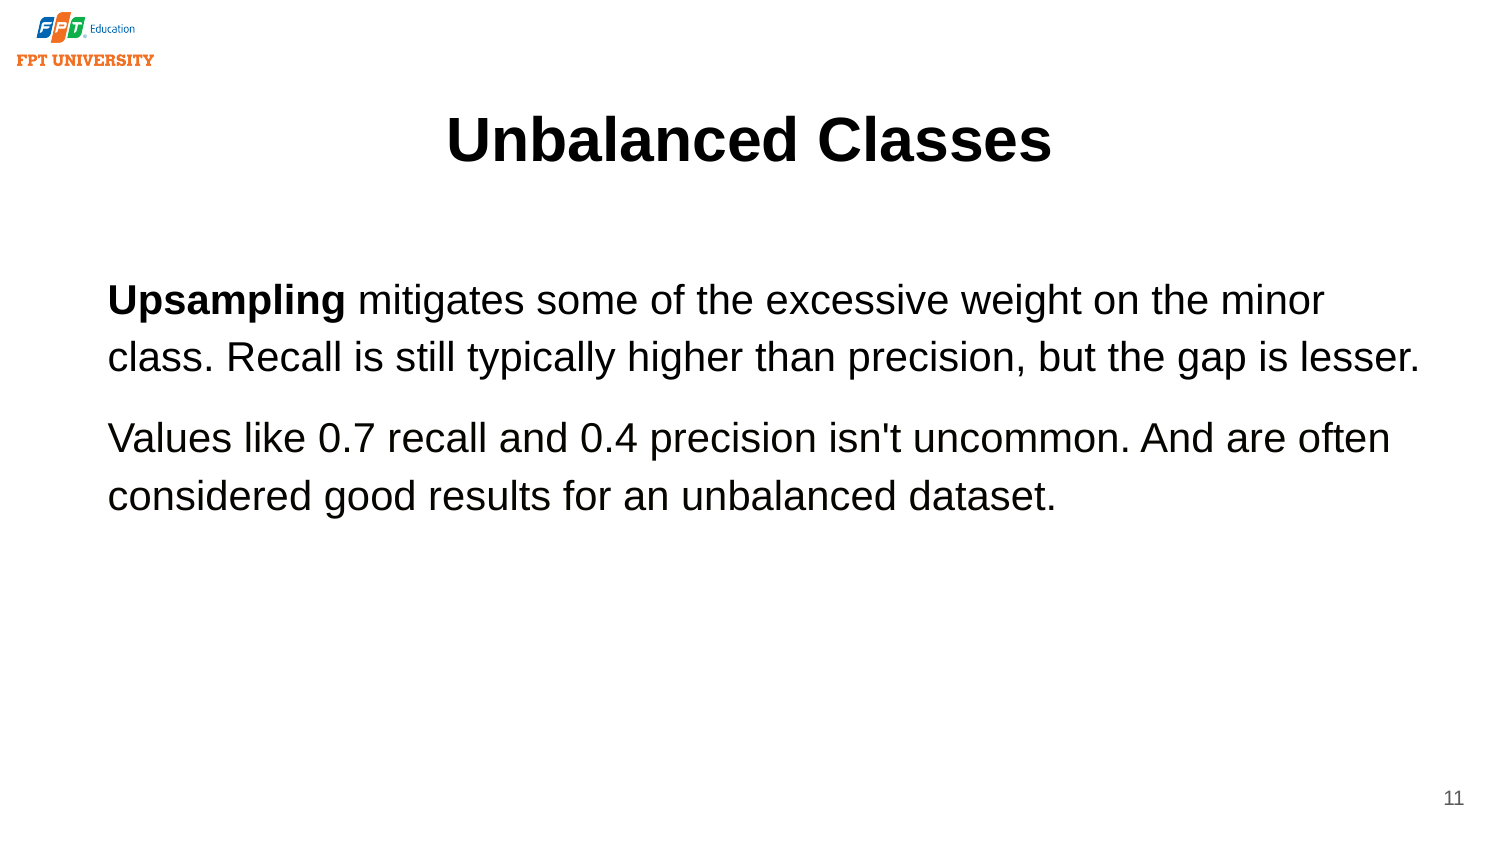

# Unbalanced Classes
Upsampling mitigates some of the excessive weight on the minor class. Recall is still typically higher than precision, but the gap is lesser.

Values like 0.7 recall and 0.4 precision isn't uncommon. And are often considered good results for an unbalanced dataset.
11